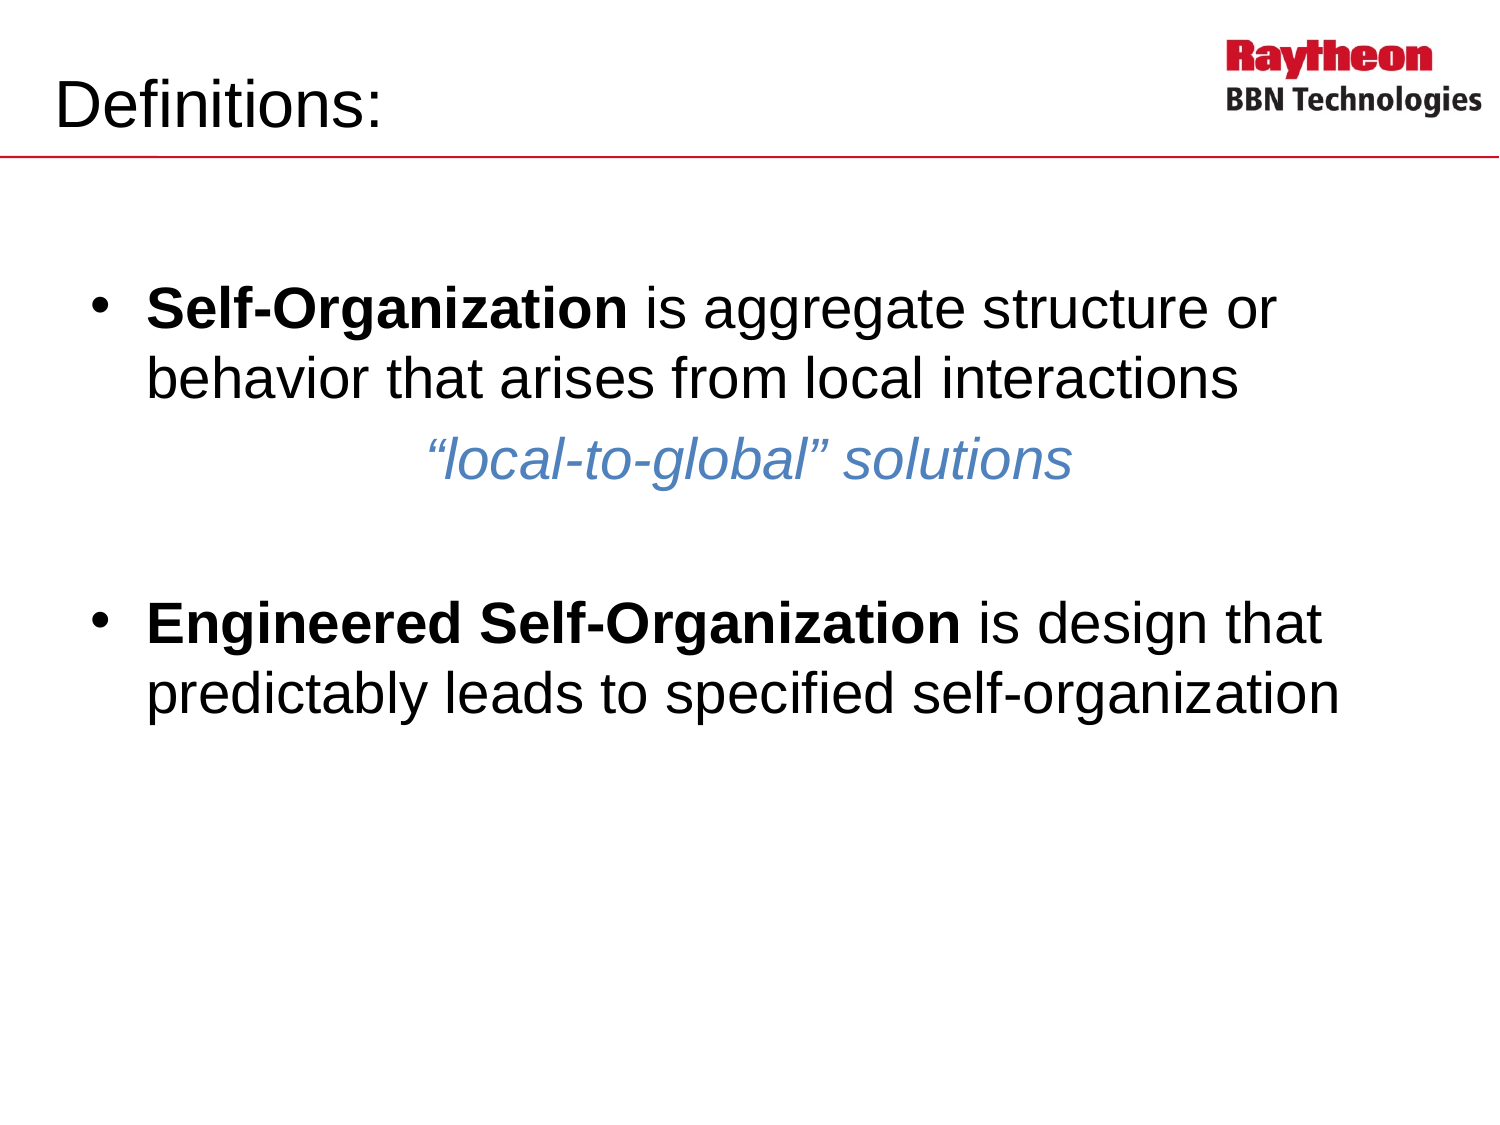

# Definitions:
Self-Organization is aggregate structure or behavior that arises from local interactions
“local-to-global” solutions

Engineered Self-Organization is design that predictably leads to specified self-organization